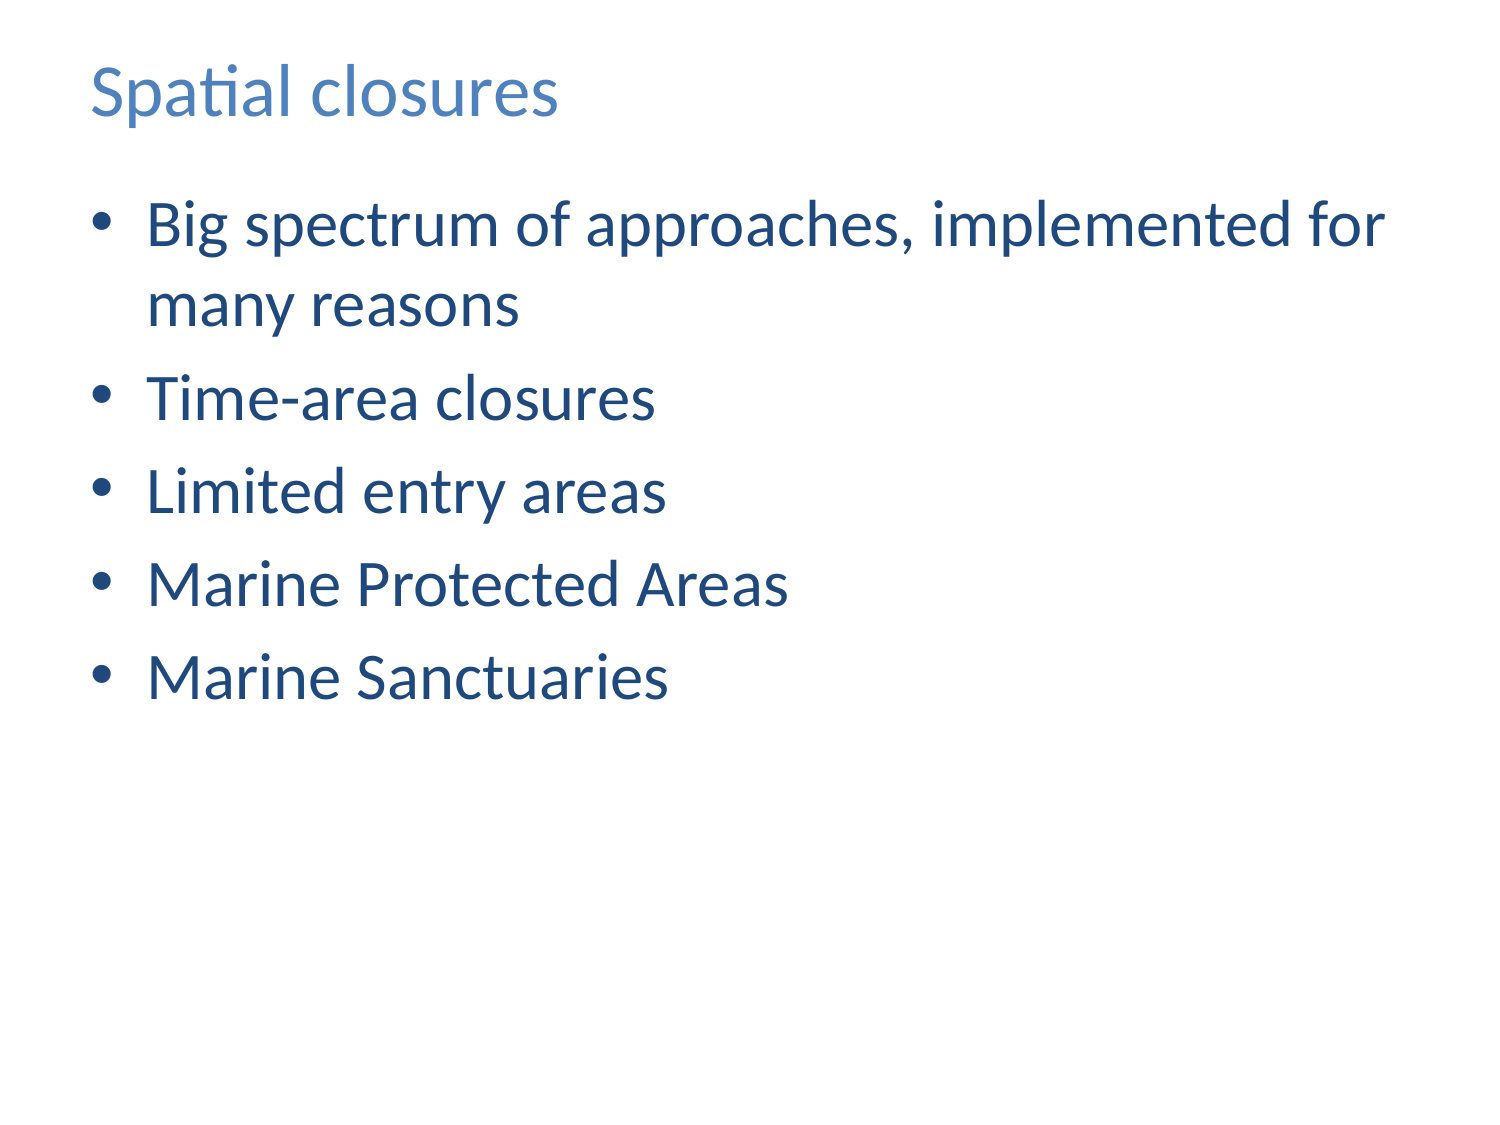

# Spatial closures
Big spectrum of approaches, implemented for many reasons
Time-area closures
Limited entry areas
Marine Protected Areas
Marine Sanctuaries